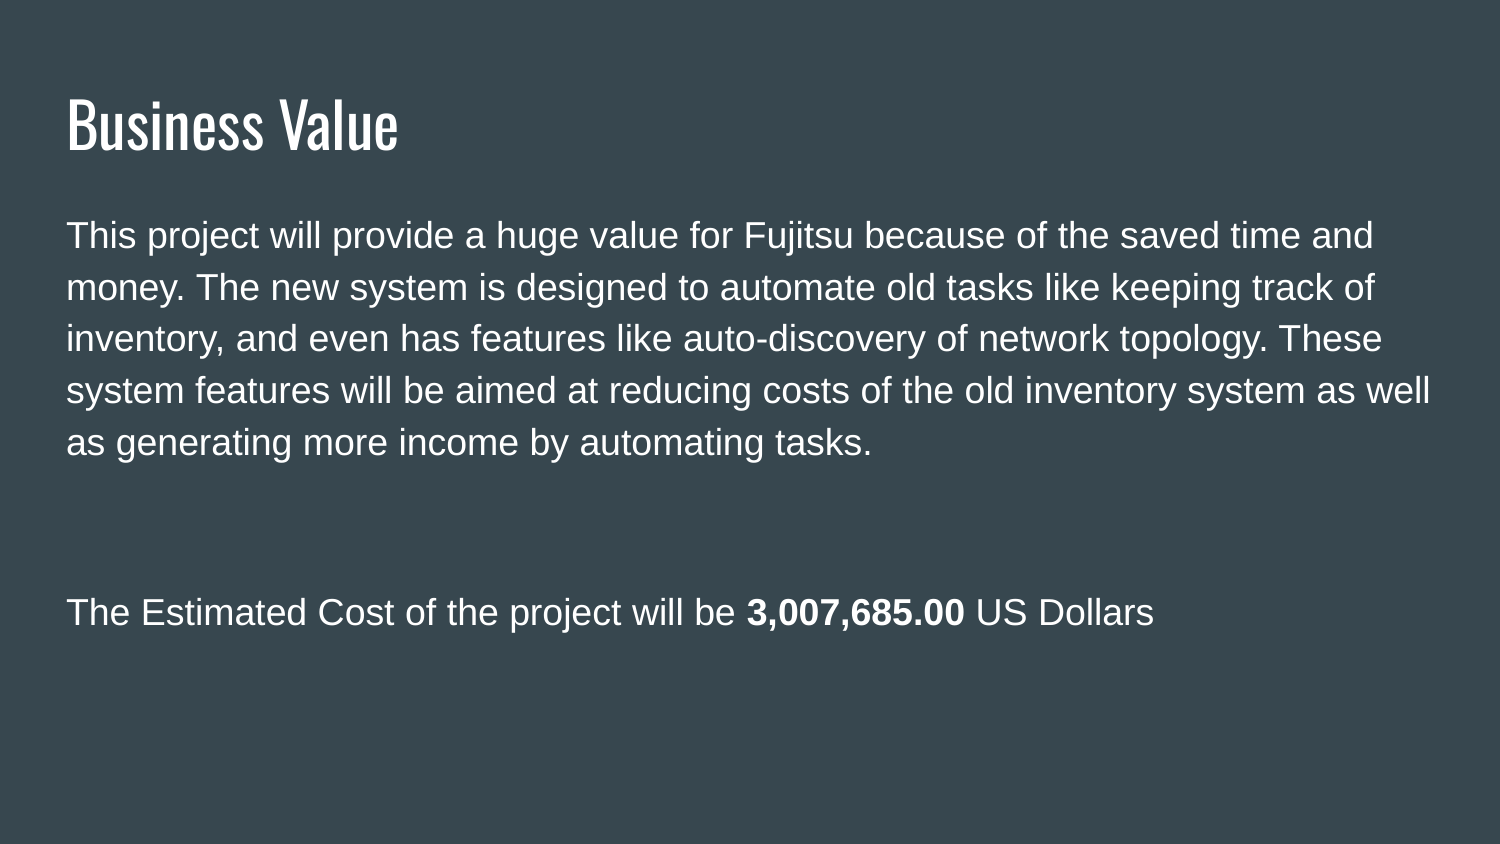

# Business Value
This project will provide a huge value for Fujitsu because of the saved time and money. The new system is designed to automate old tasks like keeping track of inventory, and even has features like auto-discovery of network topology. These system features will be aimed at reducing costs of the old inventory system as well as generating more income by automating tasks.

The Estimated Cost of the project will be 3,007,685.00 US Dollars